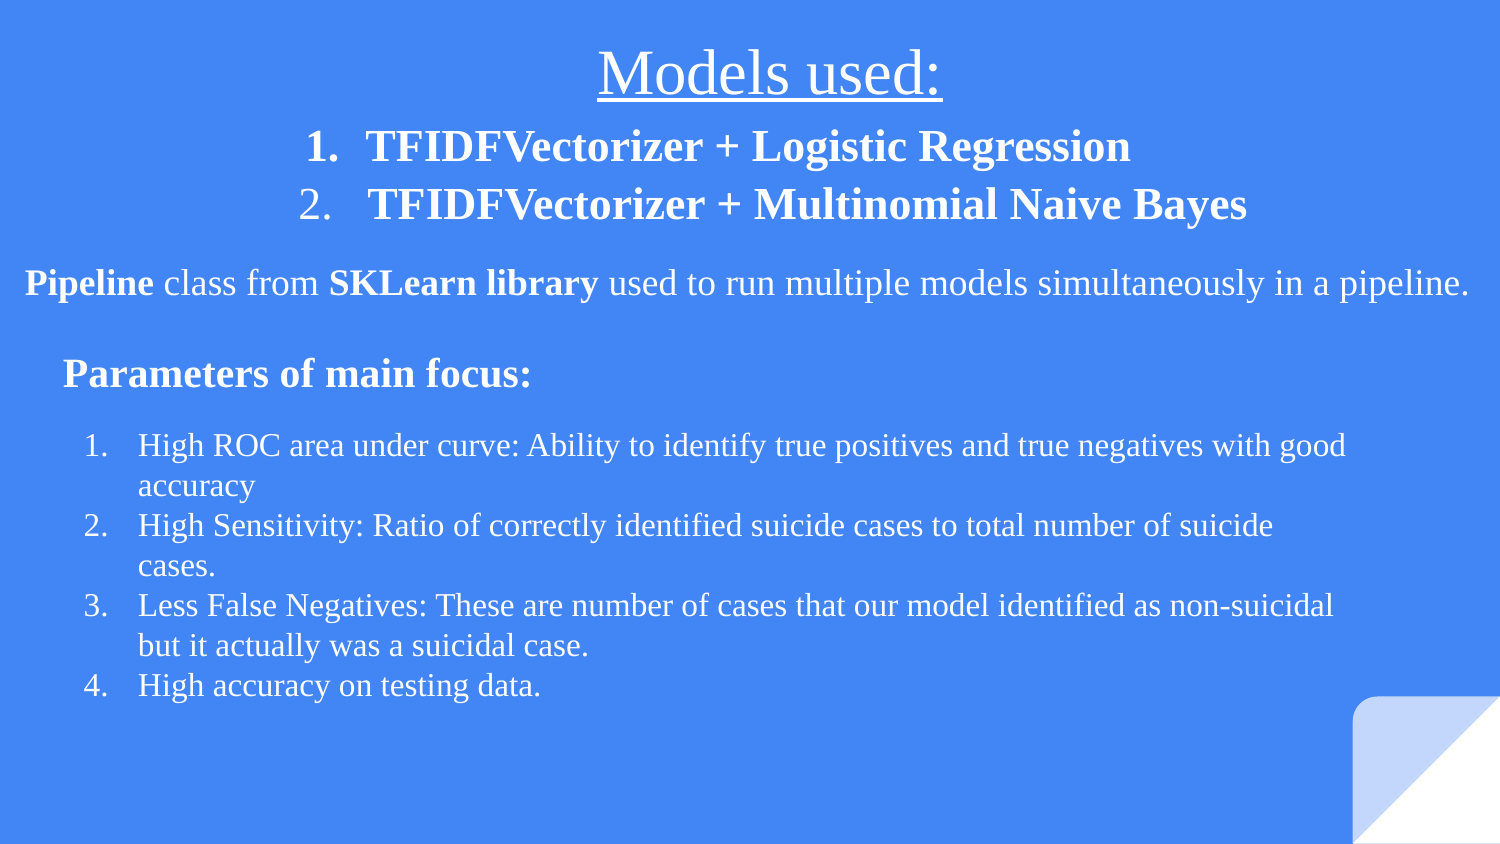

Models used:
TFIDFVectorizer + Logistic Regression
 2.   TFIDFVectorizer + Multinomial Naive Bayes
Pipeline class from SKLearn library used to run multiple models simultaneously in a pipeline.
Parameters of main focus:
High ROC area under curve: Ability to identify true positives and true negatives with good accuracy
High Sensitivity: Ratio of correctly identified suicide cases to total number of suicide cases.
Less False Negatives: These are number of cases that our model identified as non-suicidal but it actually was a suicidal case.
High accuracy on testing data.